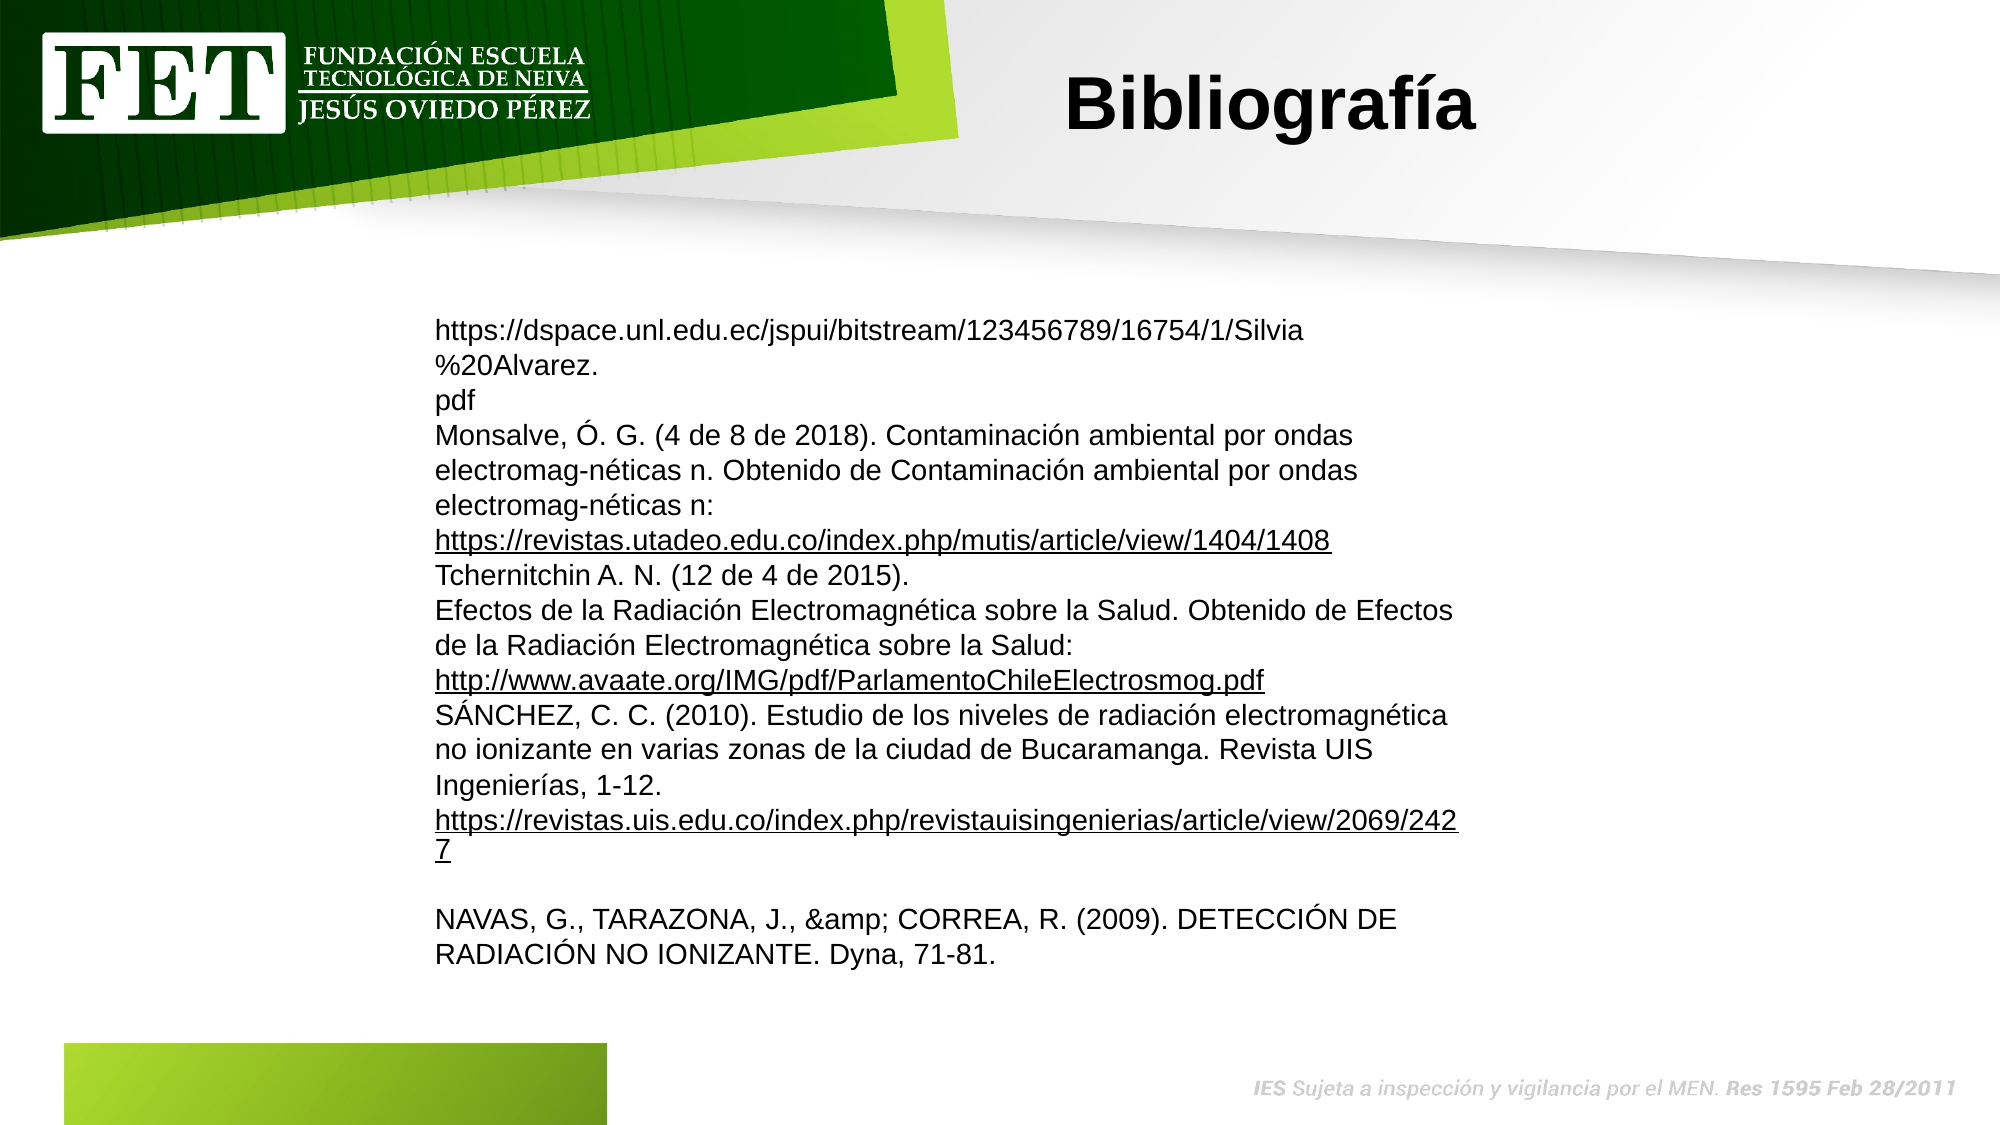

# Bibliografía
https://dspace.unl.edu.ec/jspui/bitstream/123456789/16754/1/Silvia%20Alvarez.
pdf
Monsalve, Ó. G. (4 de 8 de 2018). Contaminación ambiental por ondas
electromag-néticas n. Obtenido de Contaminación ambiental por ondas
electromag-néticas n:
https://revistas.utadeo.edu.co/index.php/mutis/article/view/1404/1408
Tchernitchin A. N. (12 de 4 de 2015).
Efectos de la Radiación Electromagnética sobre la Salud. Obtenido de Efectos
de la Radiación Electromagnética sobre la Salud:
http://www.avaate.org/IMG/pdf/ParlamentoChileElectrosmog.pdf
SÁNCHEZ, C. C. (2010). Estudio de los niveles de radiación electromagnética
no ionizante en varias zonas de la ciudad de Bucaramanga. Revista UIS
Ingenierías, 1-12.
https://revistas.uis.edu.co/index.php/revistauisingenierias/article/view/2069/2427
NAVAS, G., TARAZONA, J., &amp; CORREA, R. (2009). DETECCIÓN DE
RADIACIÓN NO IONIZANTE. Dyna, 71-81.